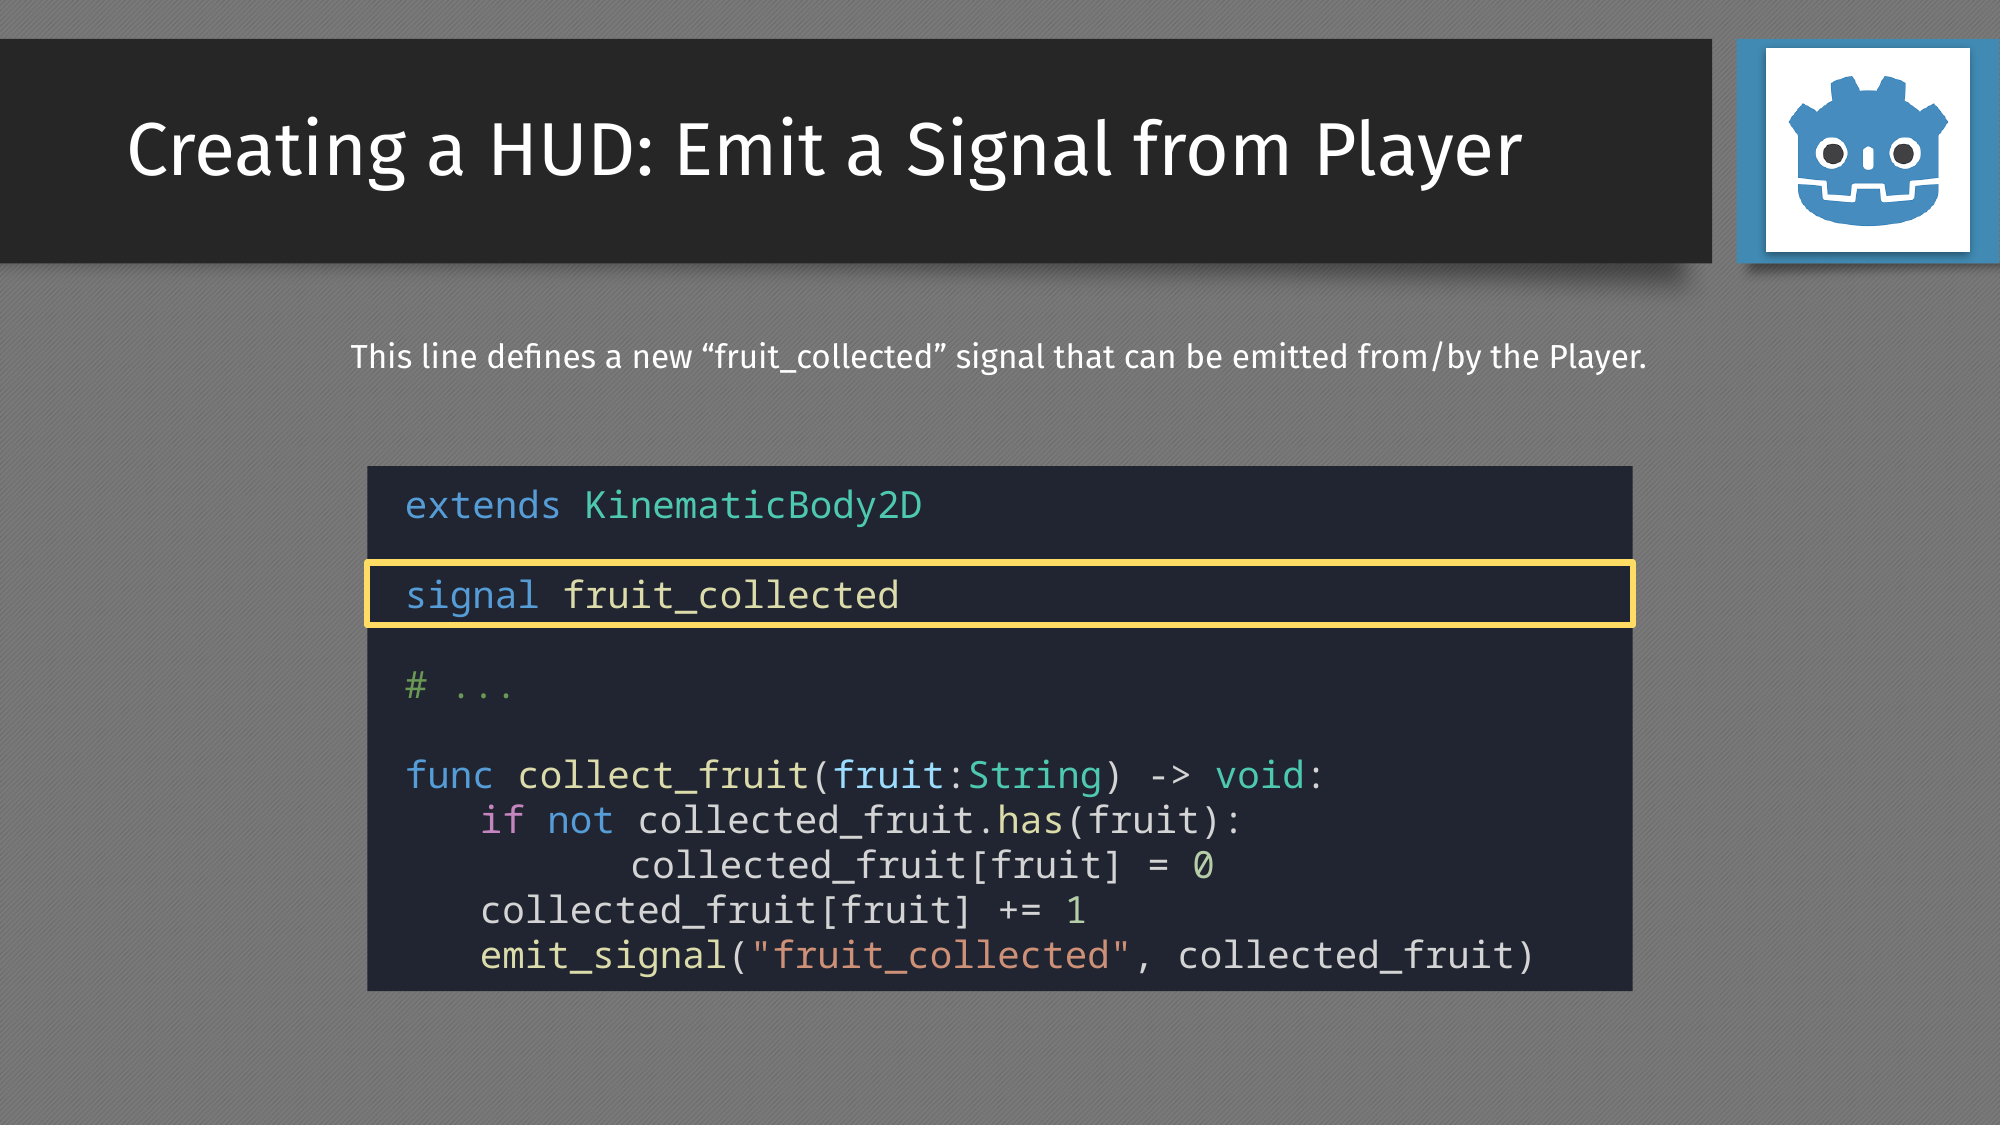

# Creating a HUD: Emit a Signal from Player
This line defines a new “fruit_collected” signal that can be emitted from/by the Player.
extends KinematicBody2D
signal fruit_collected
# ...
func collect_fruit(fruit:String) -> void:
if not collected_fruit.has(fruit):
	collected_fruit[fruit] = 0
collected_fruit[fruit] += 1
emit_signal("fruit_collected", collected_fruit)